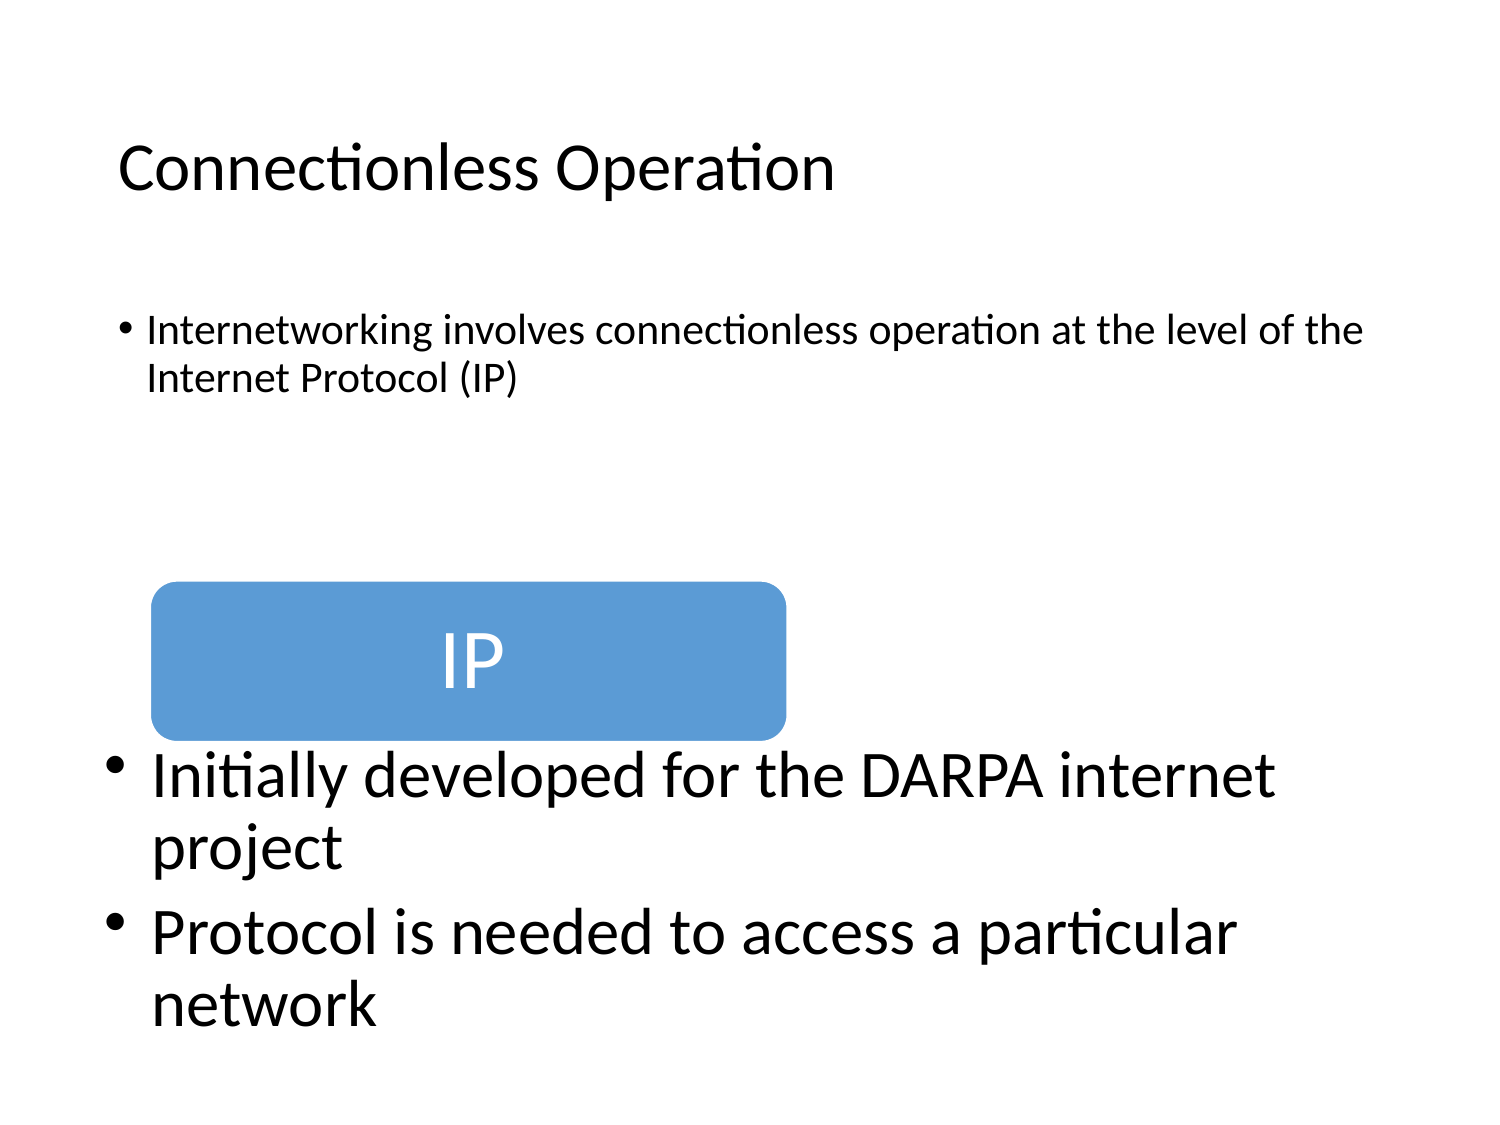

# Connectionless Operation
Internetworking involves connectionless operation at the level of the Internet Protocol (IP)
IP
Initially developed for the DARPA internet project
Protocol is needed to access a particular network